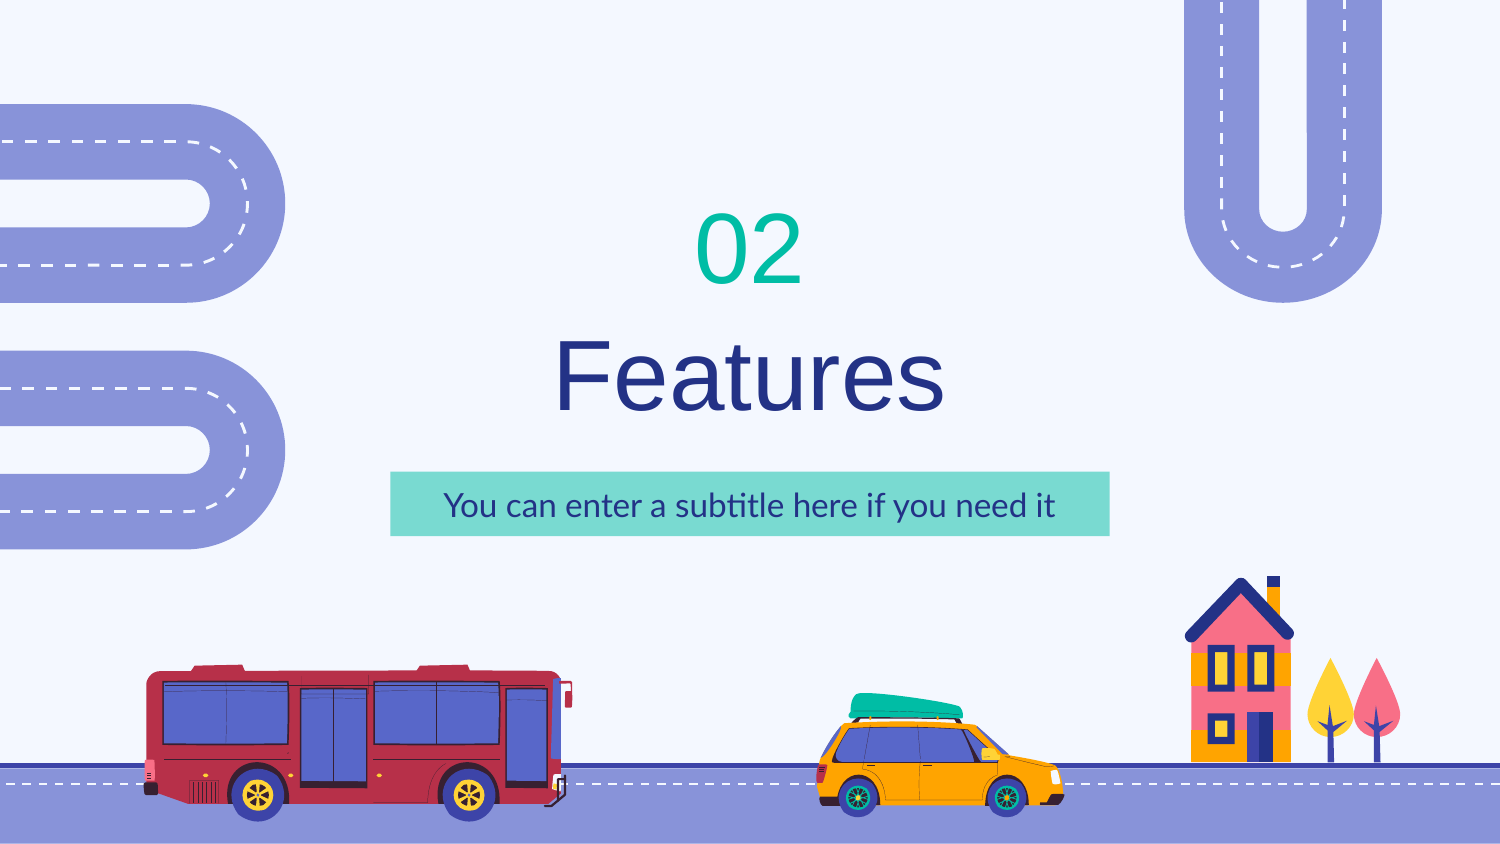

02
# Features
You can enter a subtitle here if you need it